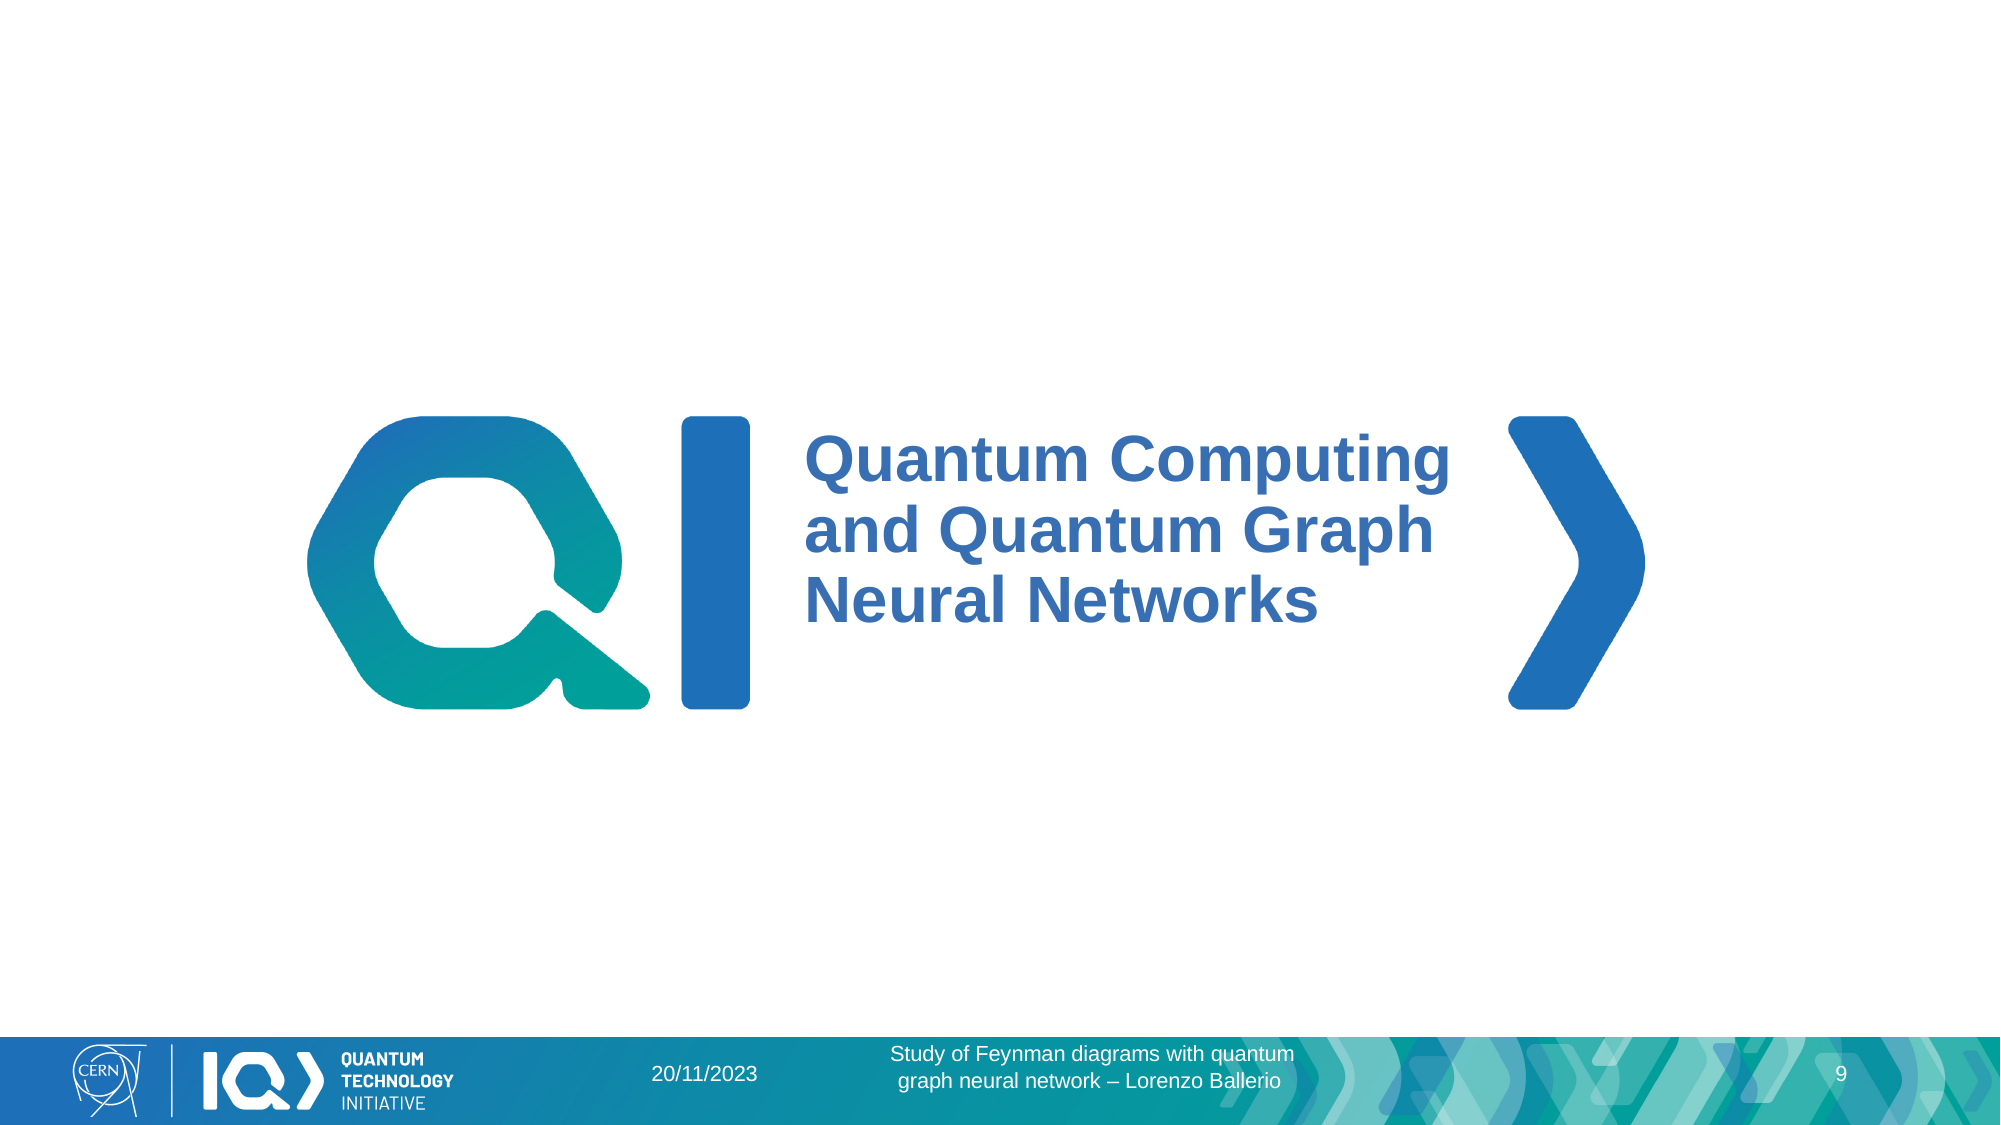

Quantum Computing and Quantum Graph Neural Networks
20/11/2023
9
Study of Feynman diagrams with quantum graph neural network – Lorenzo Ballerio